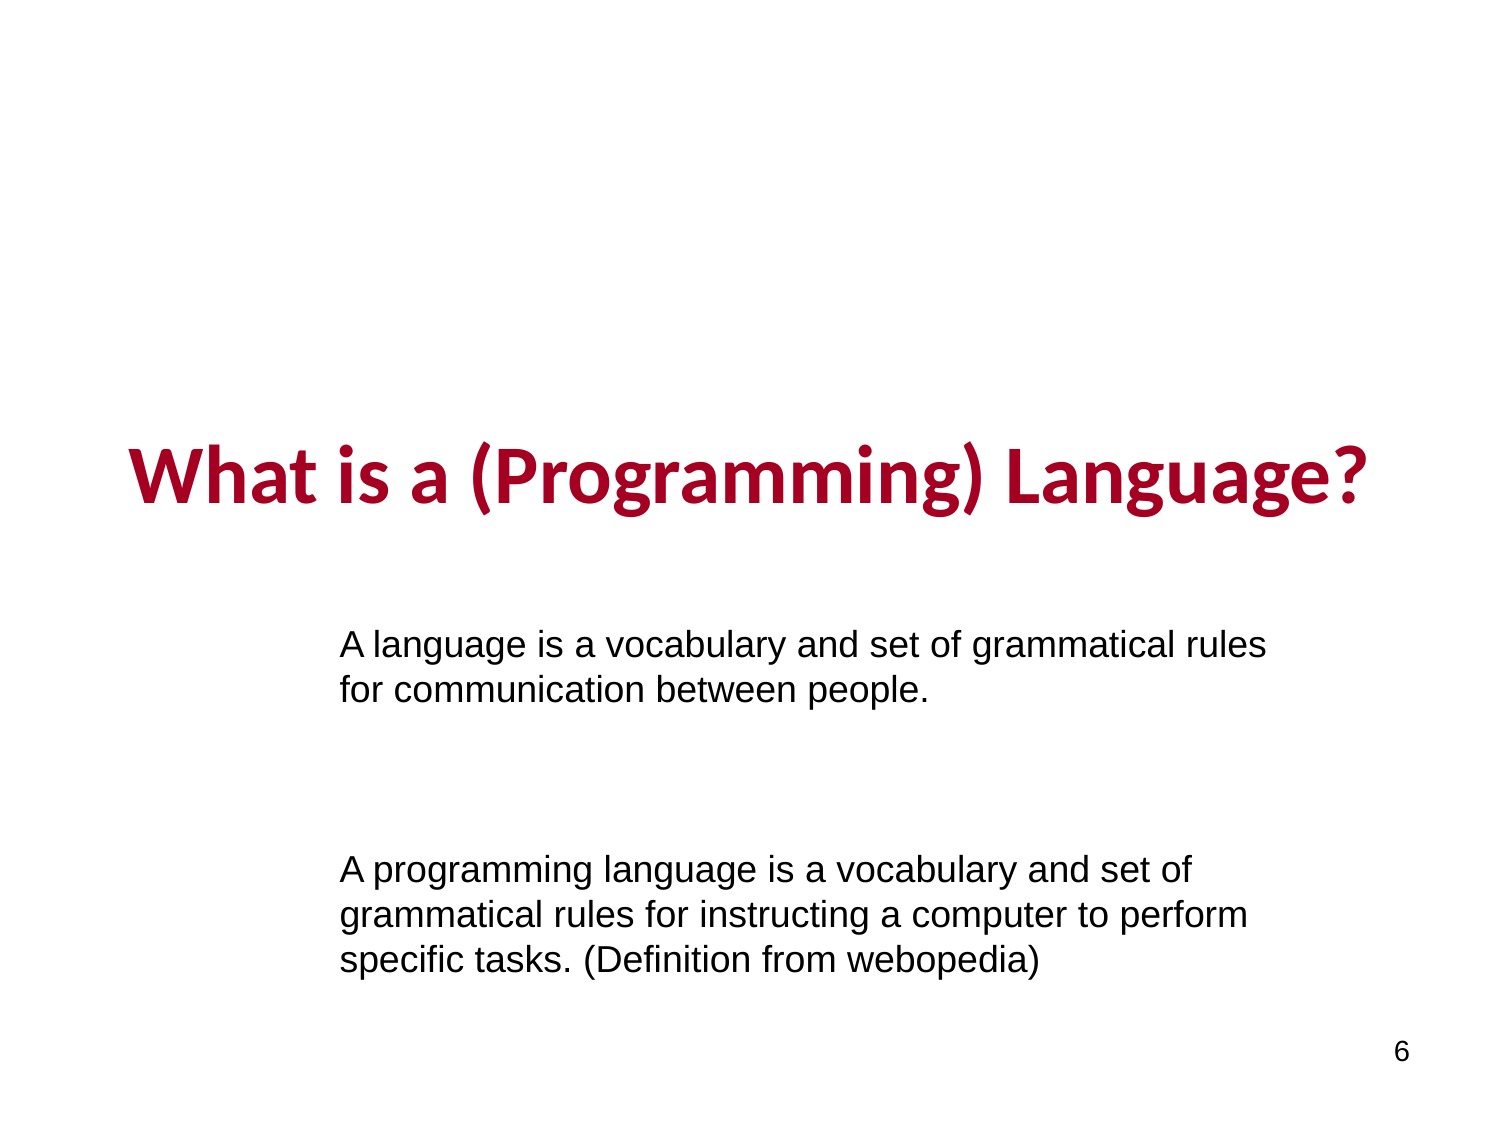

# What is a (Programming) Language?
A language is a vocabulary and set of grammatical rules for communication between people.
A programming language is a vocabulary and set of grammatical rules for instructing a computer to perform specific tasks. (Definition from webopedia)
6